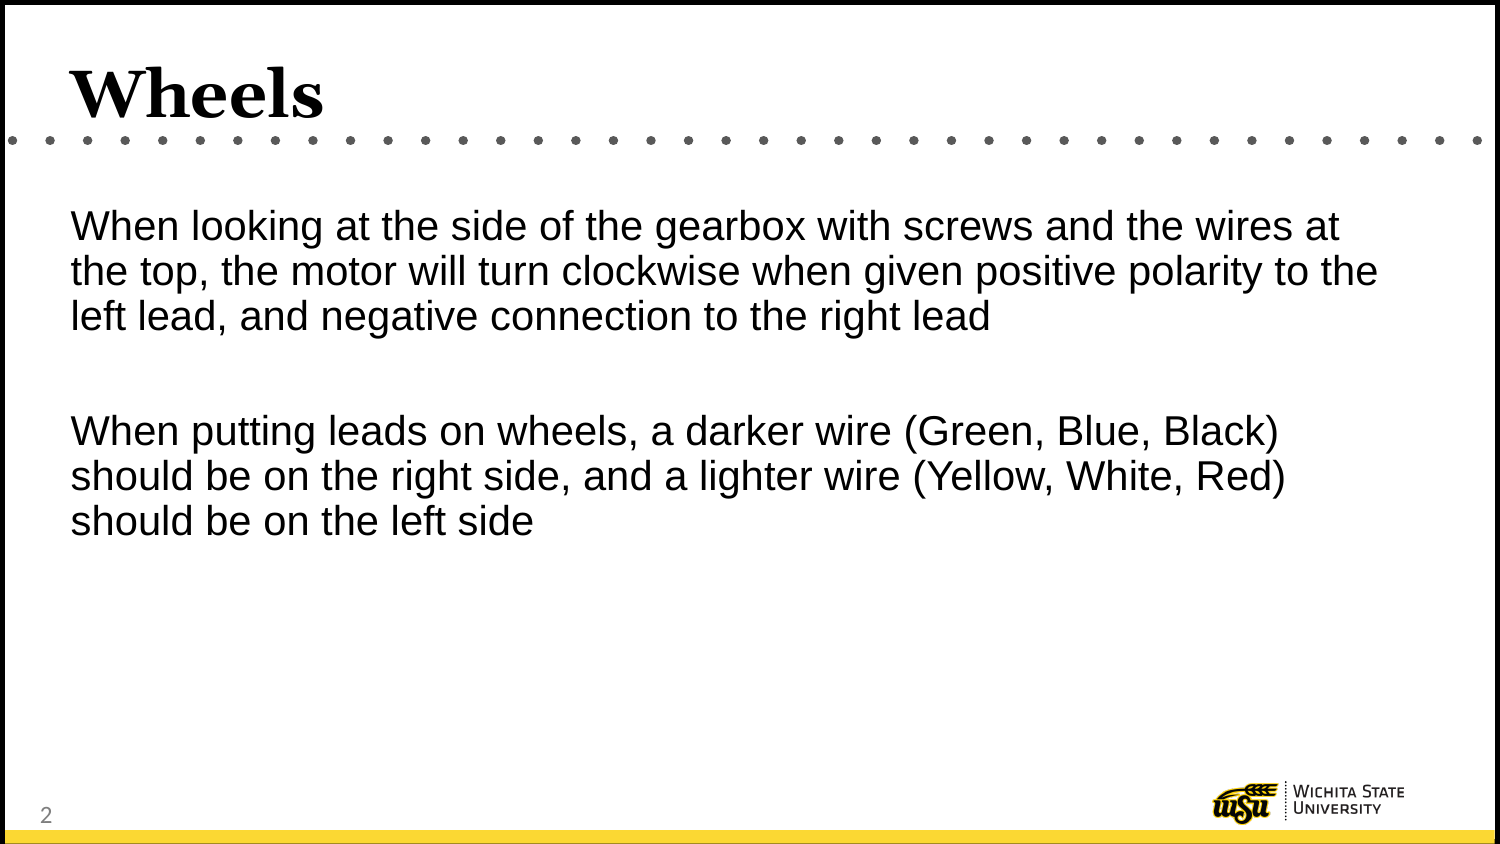

# Wheels
When looking at the side of the gearbox with screws and the wires at the top, the motor will turn clockwise when given positive polarity to the left lead, and negative connection to the right lead

When putting leads on wheels, a darker wire (Green, Blue, Black) should be on the right side, and a lighter wire (Yellow, White, Red) should be on the left side